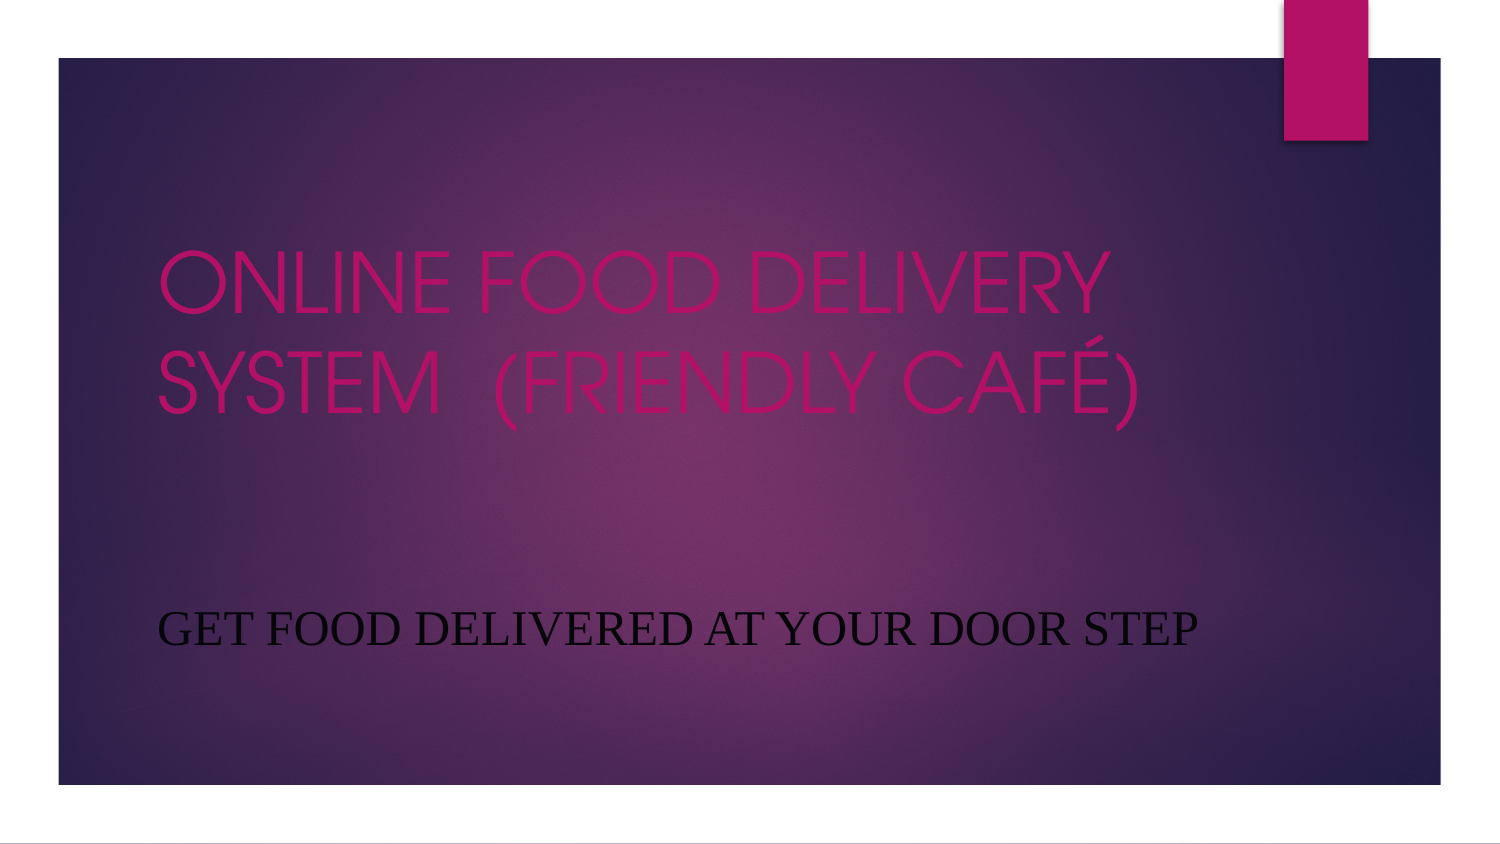

# Online Food Delivery System  (Friendly Café)
Get Food Delivered at your Door Step